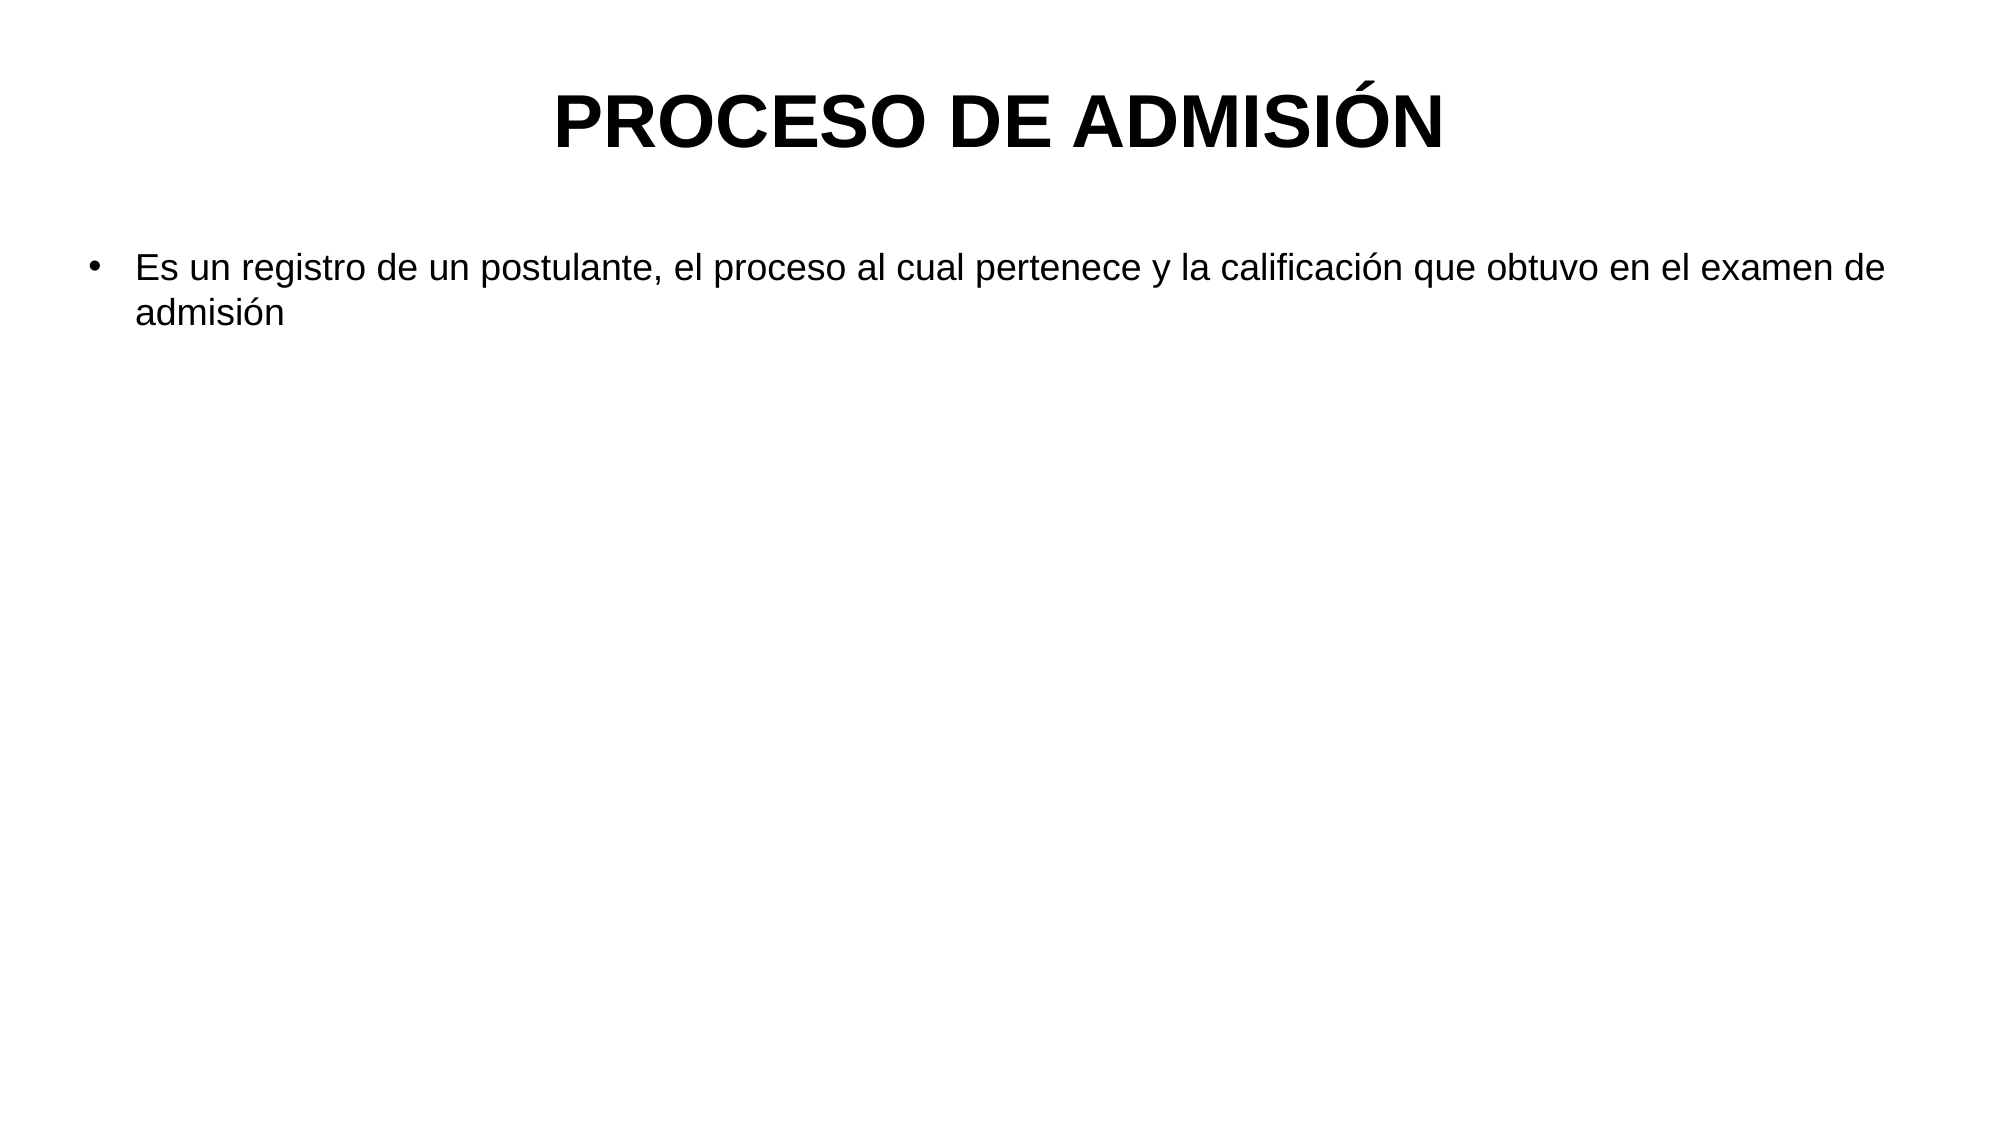

# PROCESO DE ADMISIÓN
Es un registro de un postulante, el proceso al cual pertenece y la calificación que obtuvo en el examen de admisión